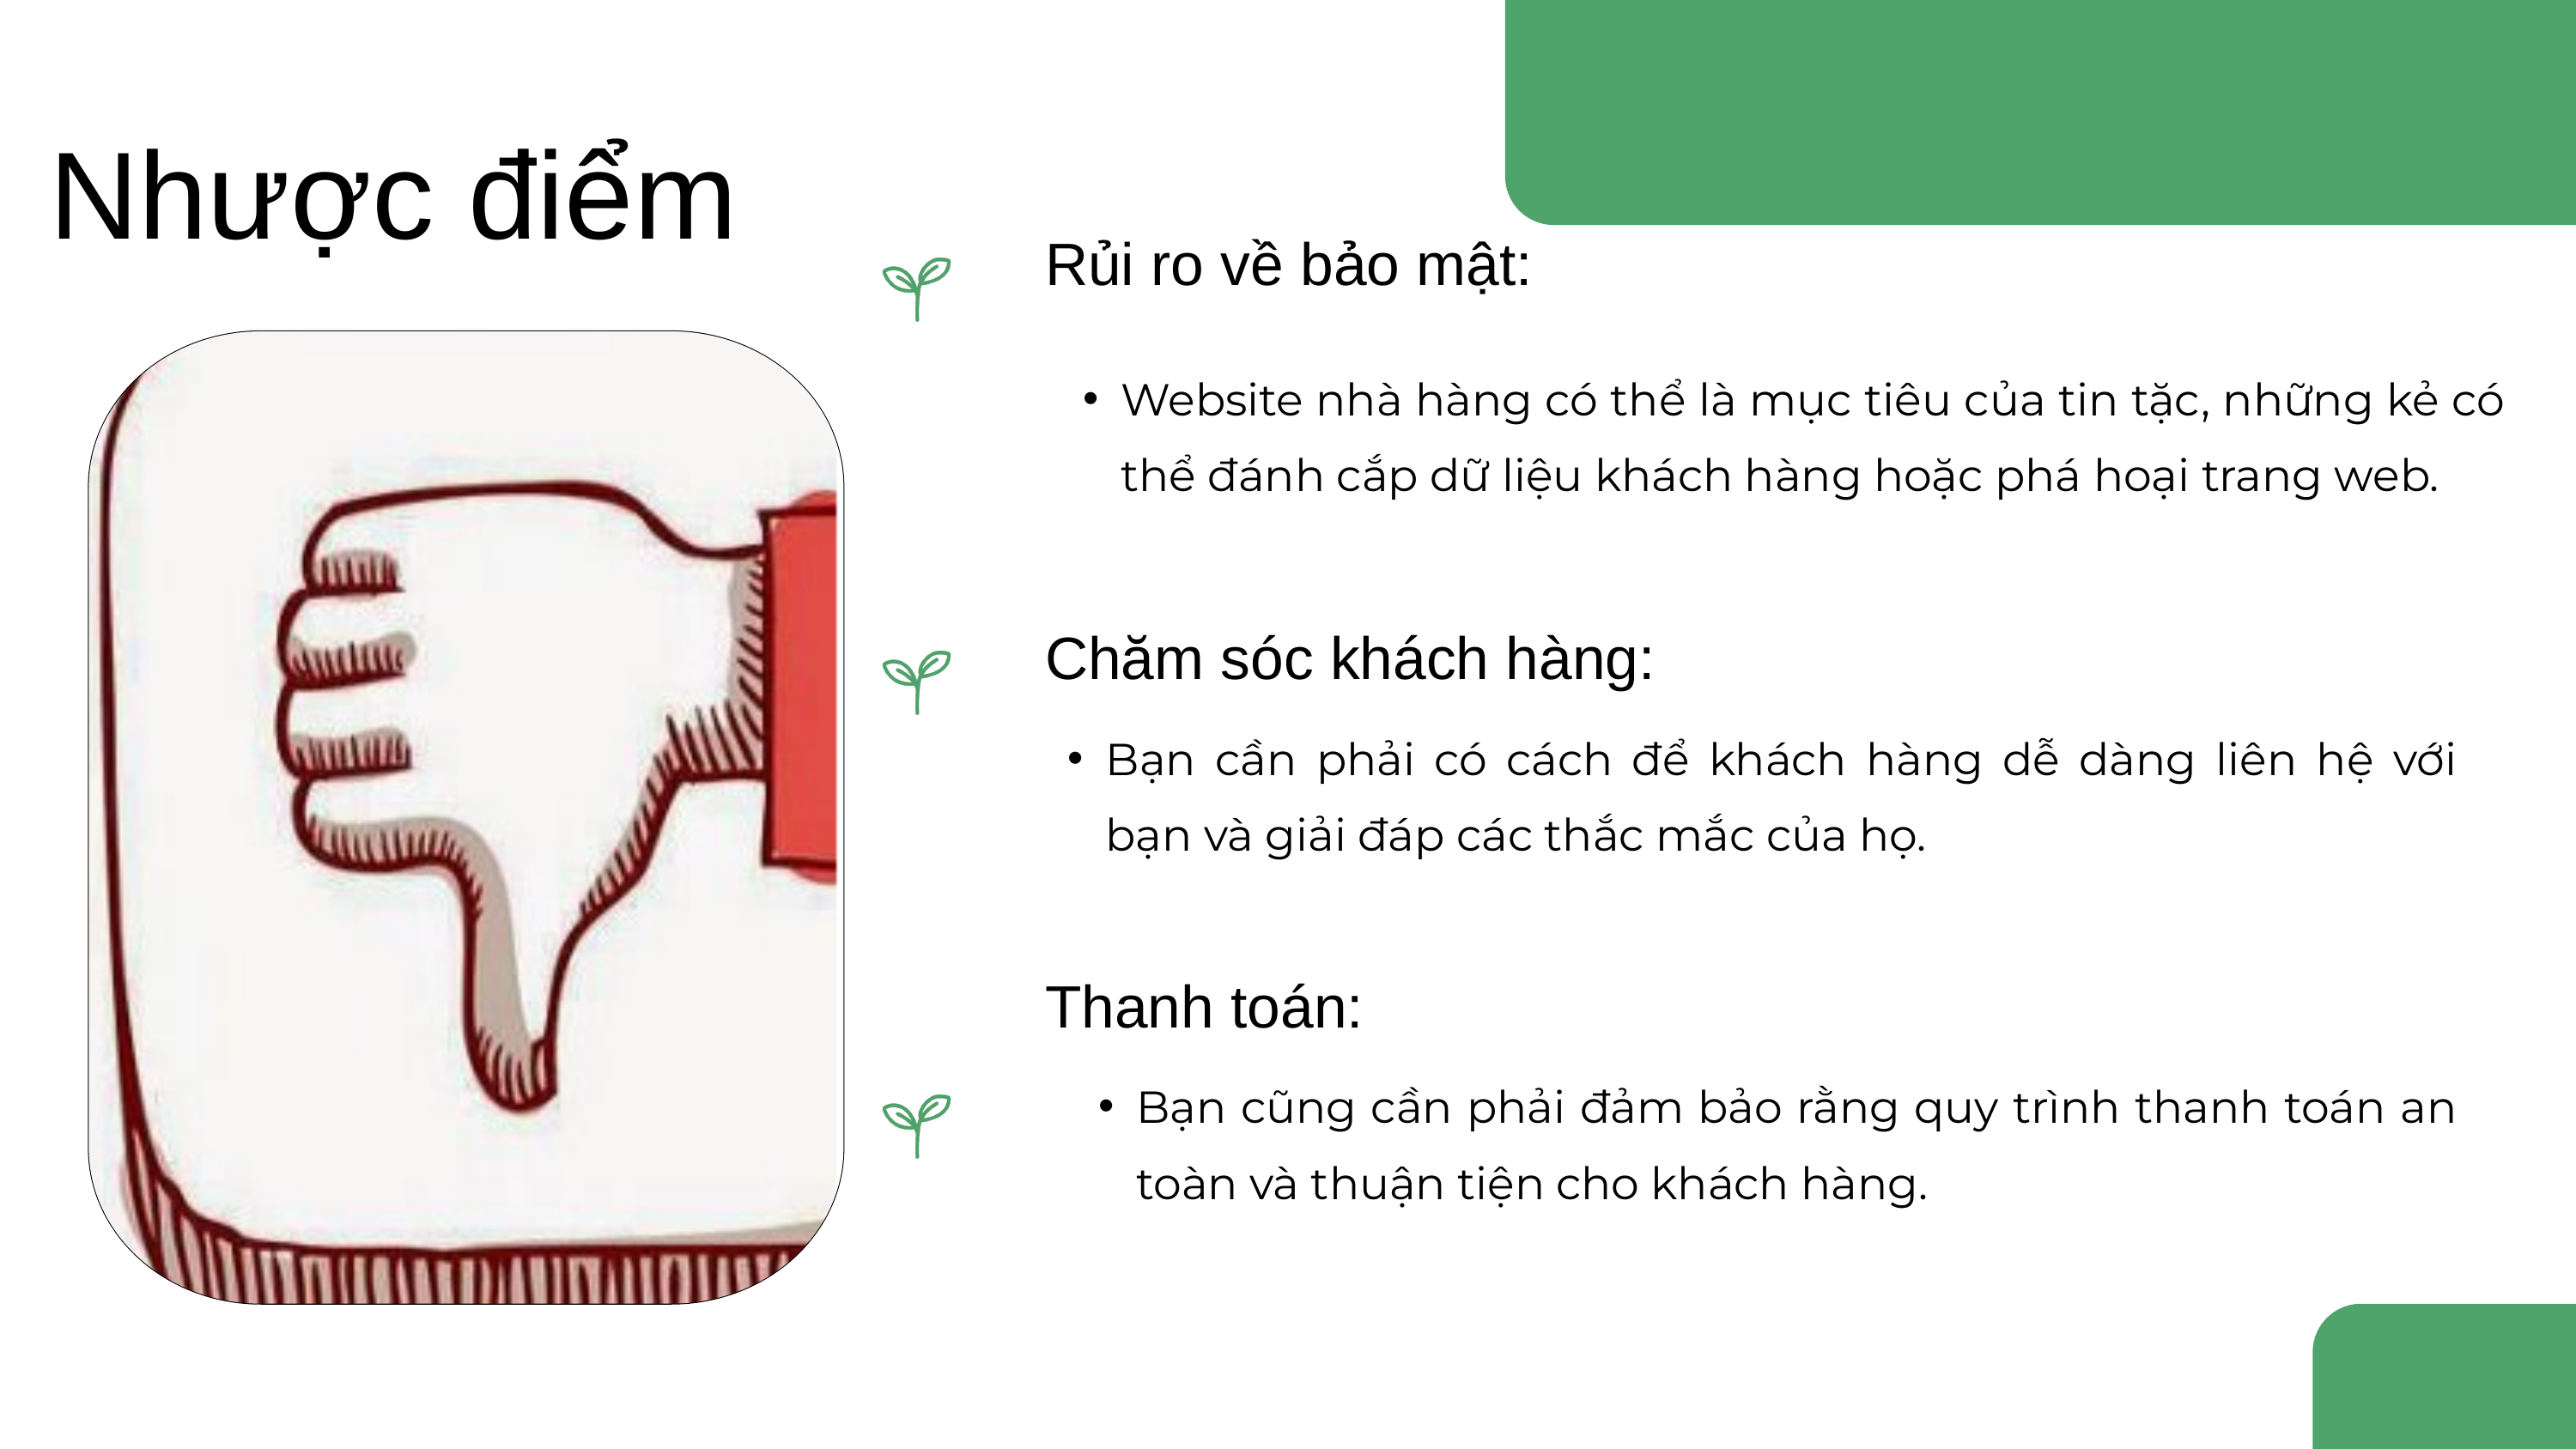

Nhược điểm

Rủi ro về bảo mật:

Website nhà hàng có thể là mục tiêu của tin tặc, những kẻ có thể đánh cắp dữ liệu khách hàng hoặc phá hoại trang web.

Chăm sóc khách hàng:

Bạn cần phải có cách để khách hàng dễ dàng liên hệ với bạn và giải đáp các thắc mắc của họ.

Thanh toán:
Bạn cũng cần phải đảm bảo rằng quy trình thanh toán an toàn và thuận tiện cho khách hàng.